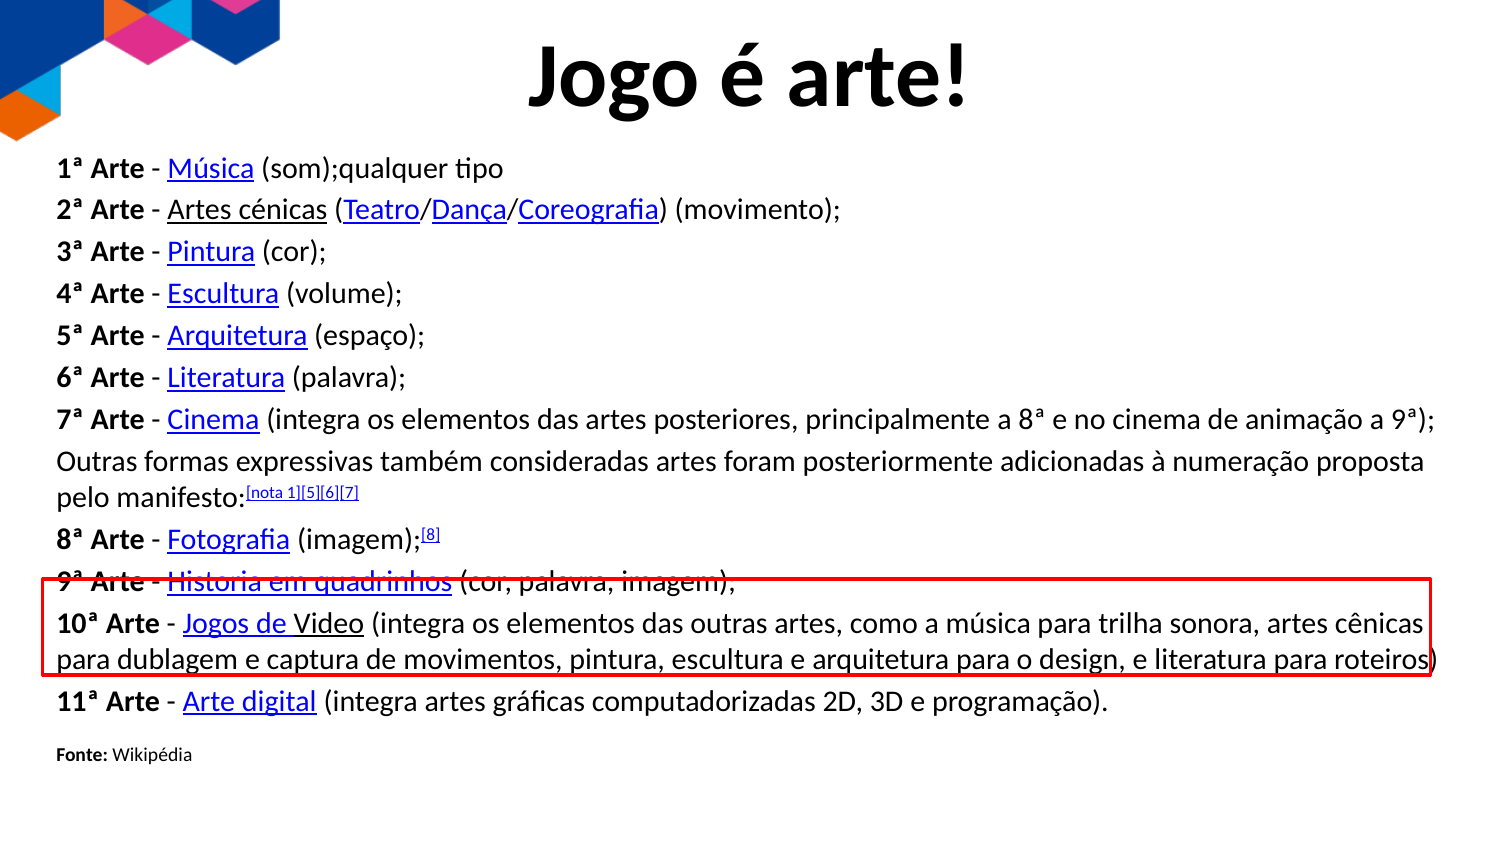

# Jogo é arte!
1ª Arte - Música (som);qualquer tipo
2ª Arte - Artes cénicas (Teatro/Dança/Coreografia) (movimento);
3ª Arte - Pintura (cor);
4ª Arte - Escultura (volume);
5ª Arte - Arquitetura (espaço);
6ª Arte - Literatura (palavra);
7ª Arte - Cinema (integra os elementos das artes posteriores, principalmente a 8ª e no cinema de animação a 9ª);
Outras formas expressivas também consideradas artes foram posteriormente adicionadas à numeração proposta pelo manifesto:[nota 1][5][6][7]
8ª Arte - Fotografia (imagem);[8]
9ª Arte - Historia em quadrinhos (cor, palavra, imagem);
10ª Arte - Jogos de Video (integra os elementos das outras artes, como a música para trilha sonora, artes cênicas para dublagem e captura de movimentos, pintura, escultura e arquitetura para o design, e literatura para roteiros)
11ª Arte - Arte digital (integra artes gráficas computadorizadas 2D, 3D e programação).

Fonte: Wikipédia